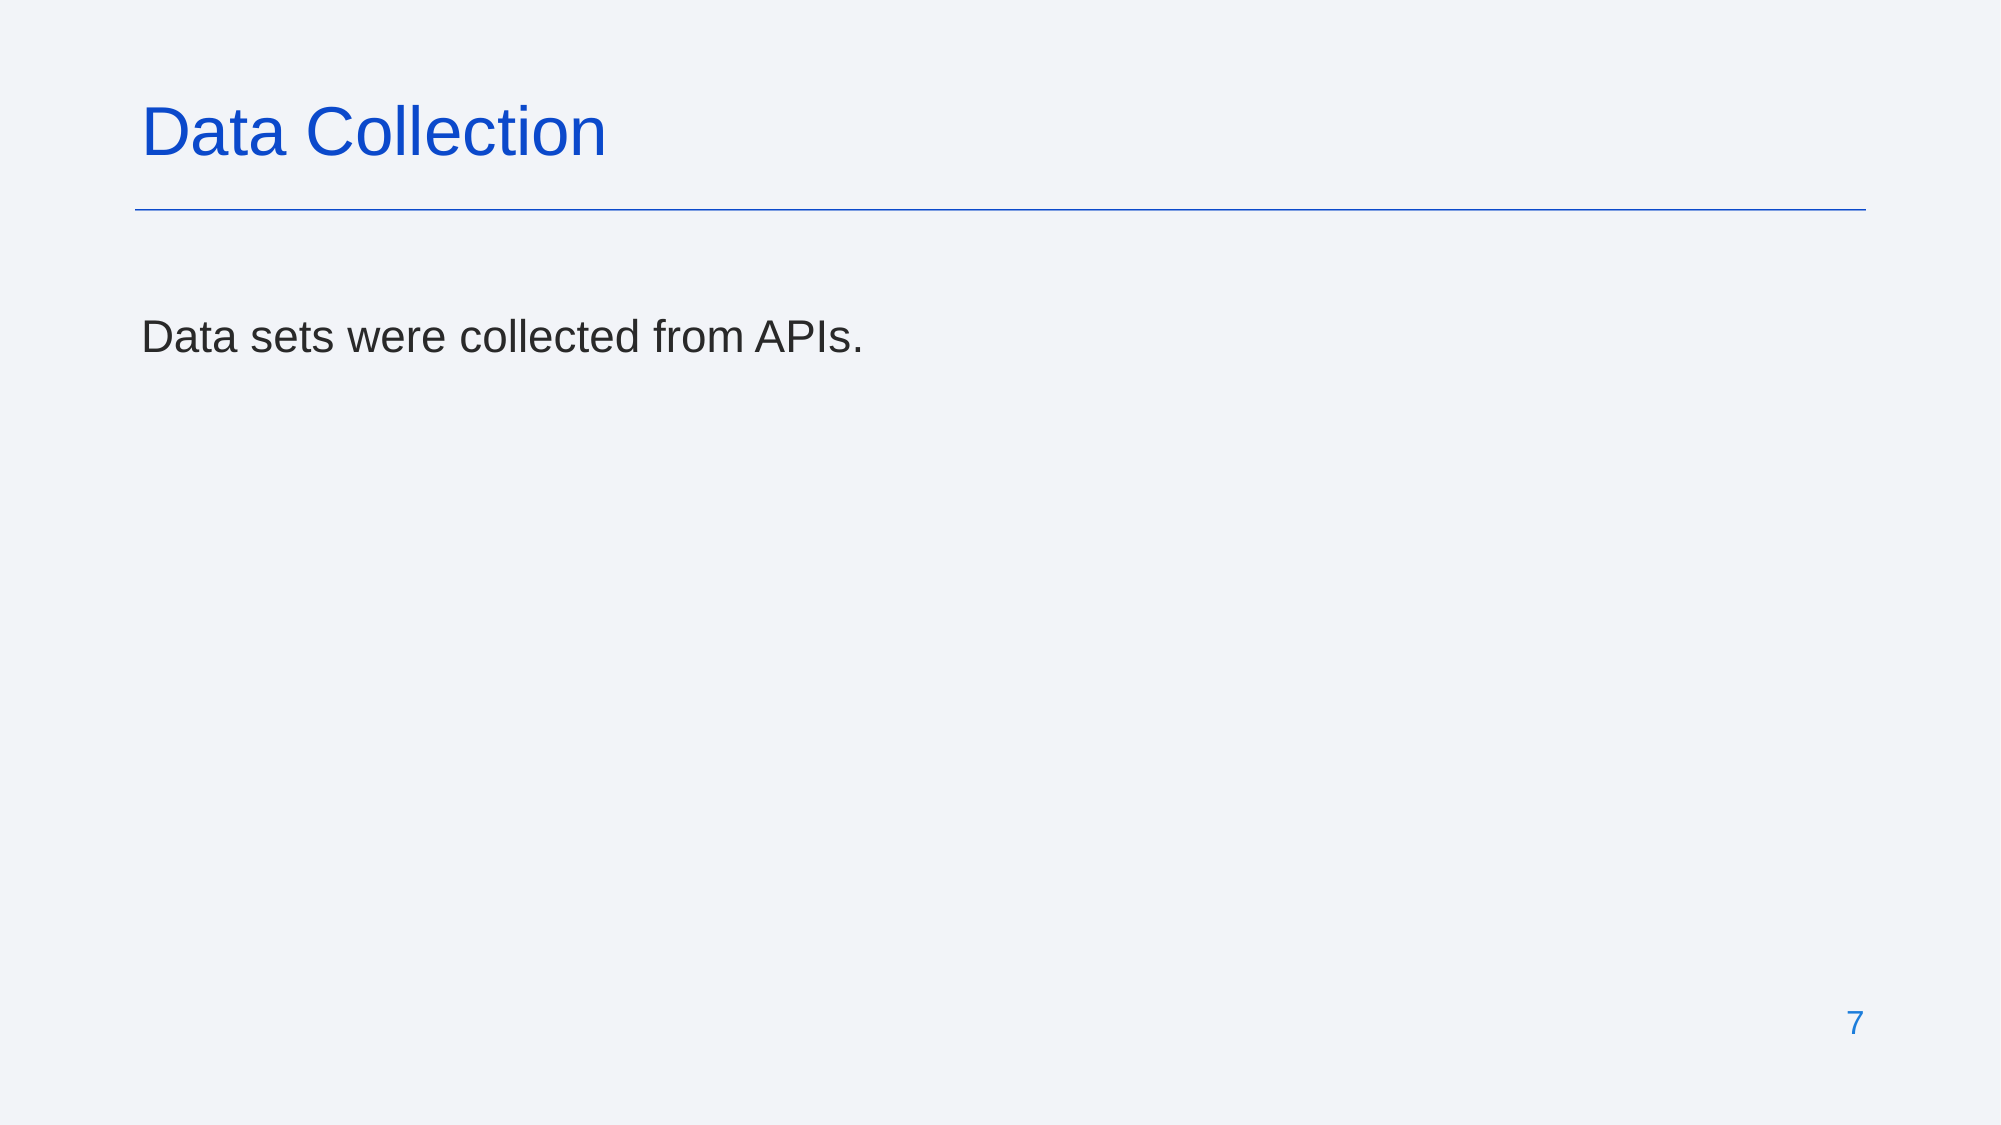

Data Collection
Data sets were collected from APIs.

7